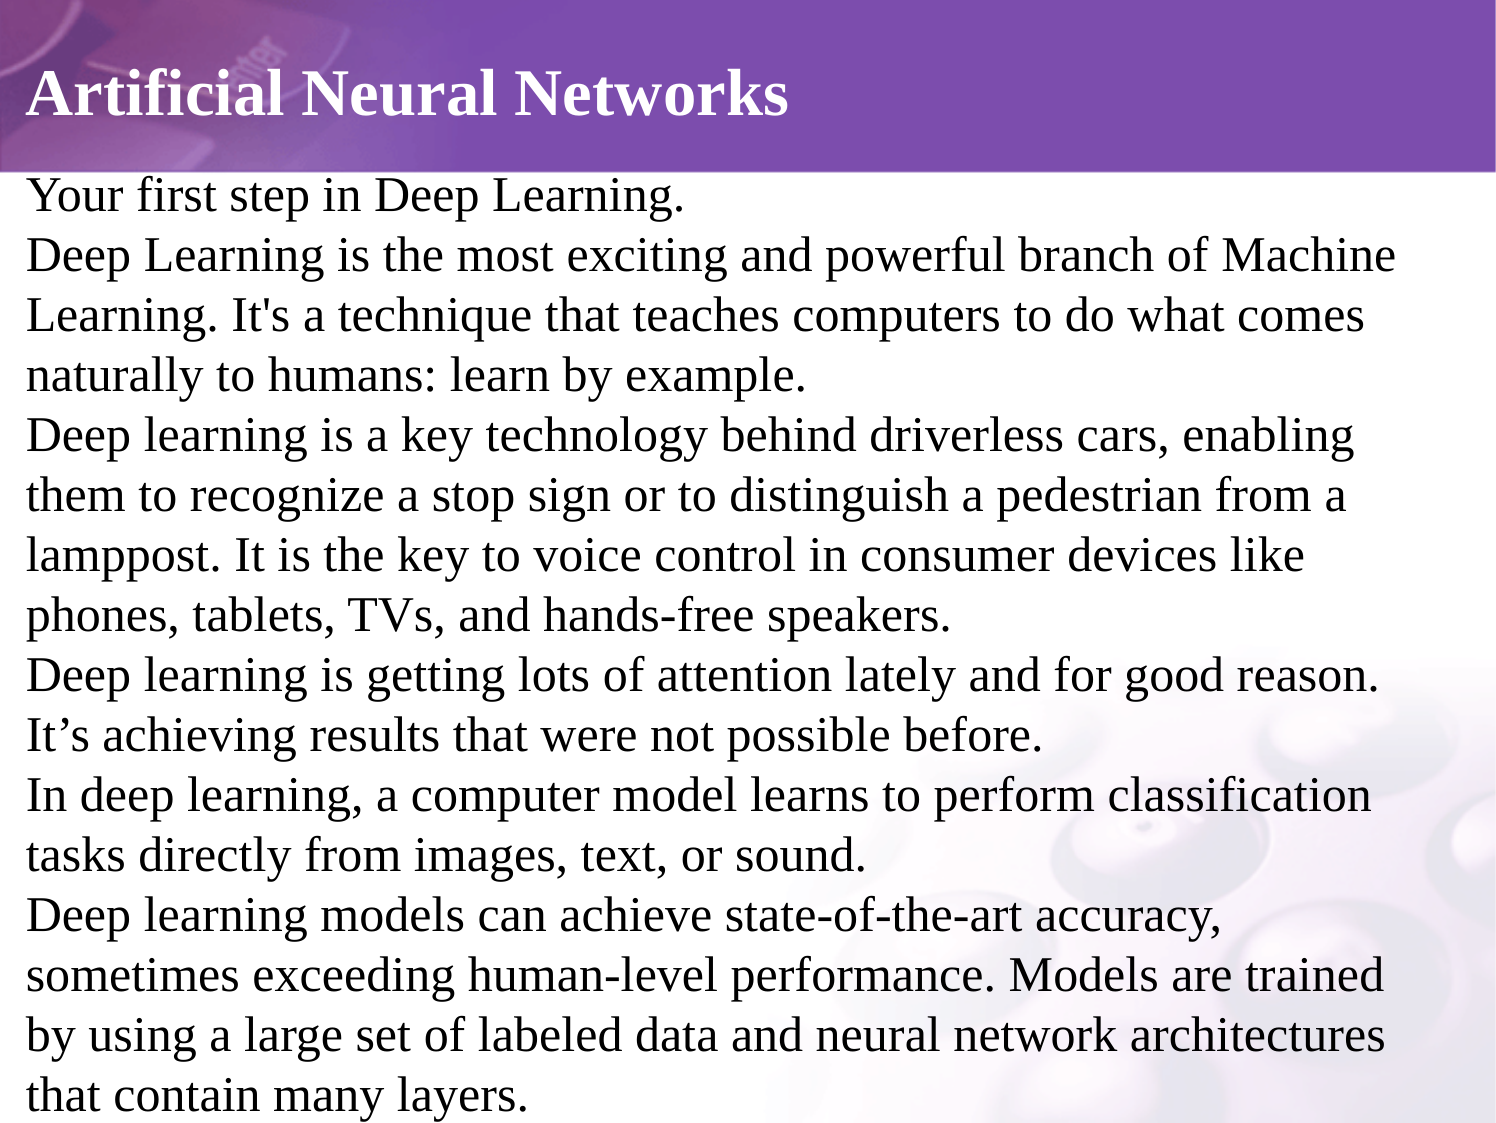

# Artificial Neural Networks
Your first step in Deep Learning.
Deep Learning is the most exciting and powerful branch of Machine Learning. It's a technique that teaches computers to do what comes naturally to humans: learn by example.
Deep learning is a key technology behind driverless cars, enabling them to recognize a stop sign or to distinguish a pedestrian from a lamppost. It is the key to voice control in consumer devices like phones, tablets, TVs, and hands-free speakers.
Deep learning is getting lots of attention lately and for good reason. It’s achieving results that were not possible before.
In deep learning, a computer model learns to perform classification tasks directly from images, text, or sound.
Deep learning models can achieve state-of-the-art accuracy, sometimes exceeding human-level performance. Models are trained by using a large set of labeled data and neural network architectures that contain many layers.